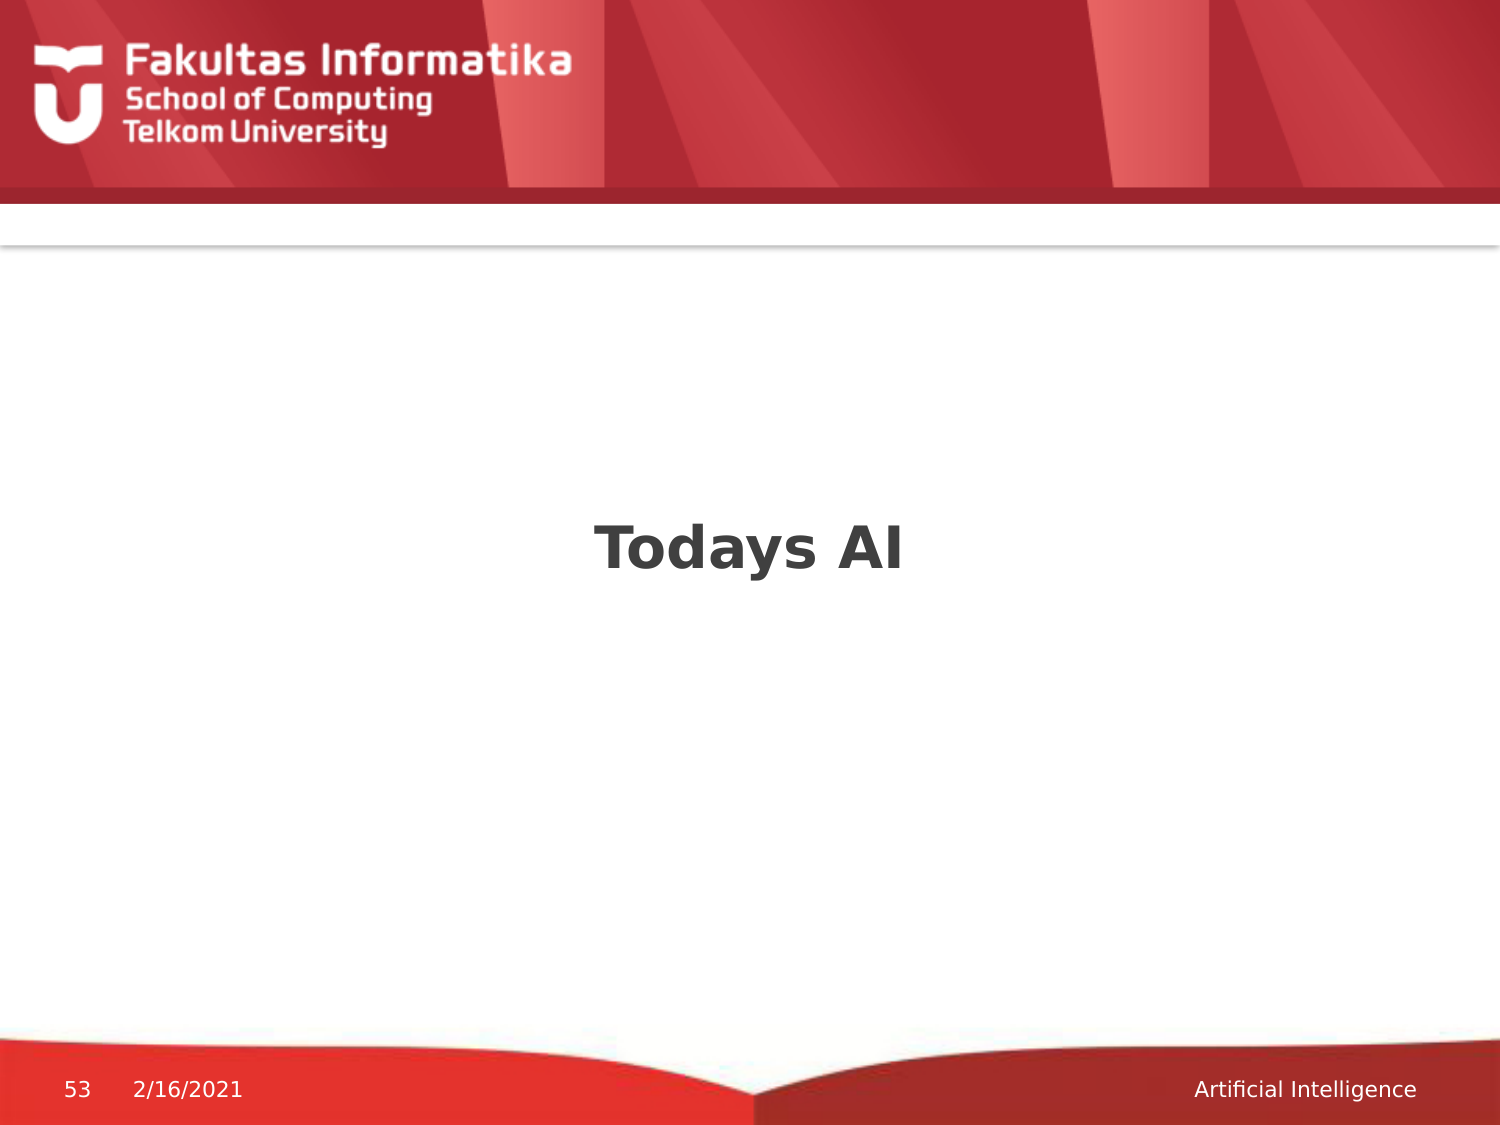

# Todays AI
Artificial Intelligence
53
2/16/2021